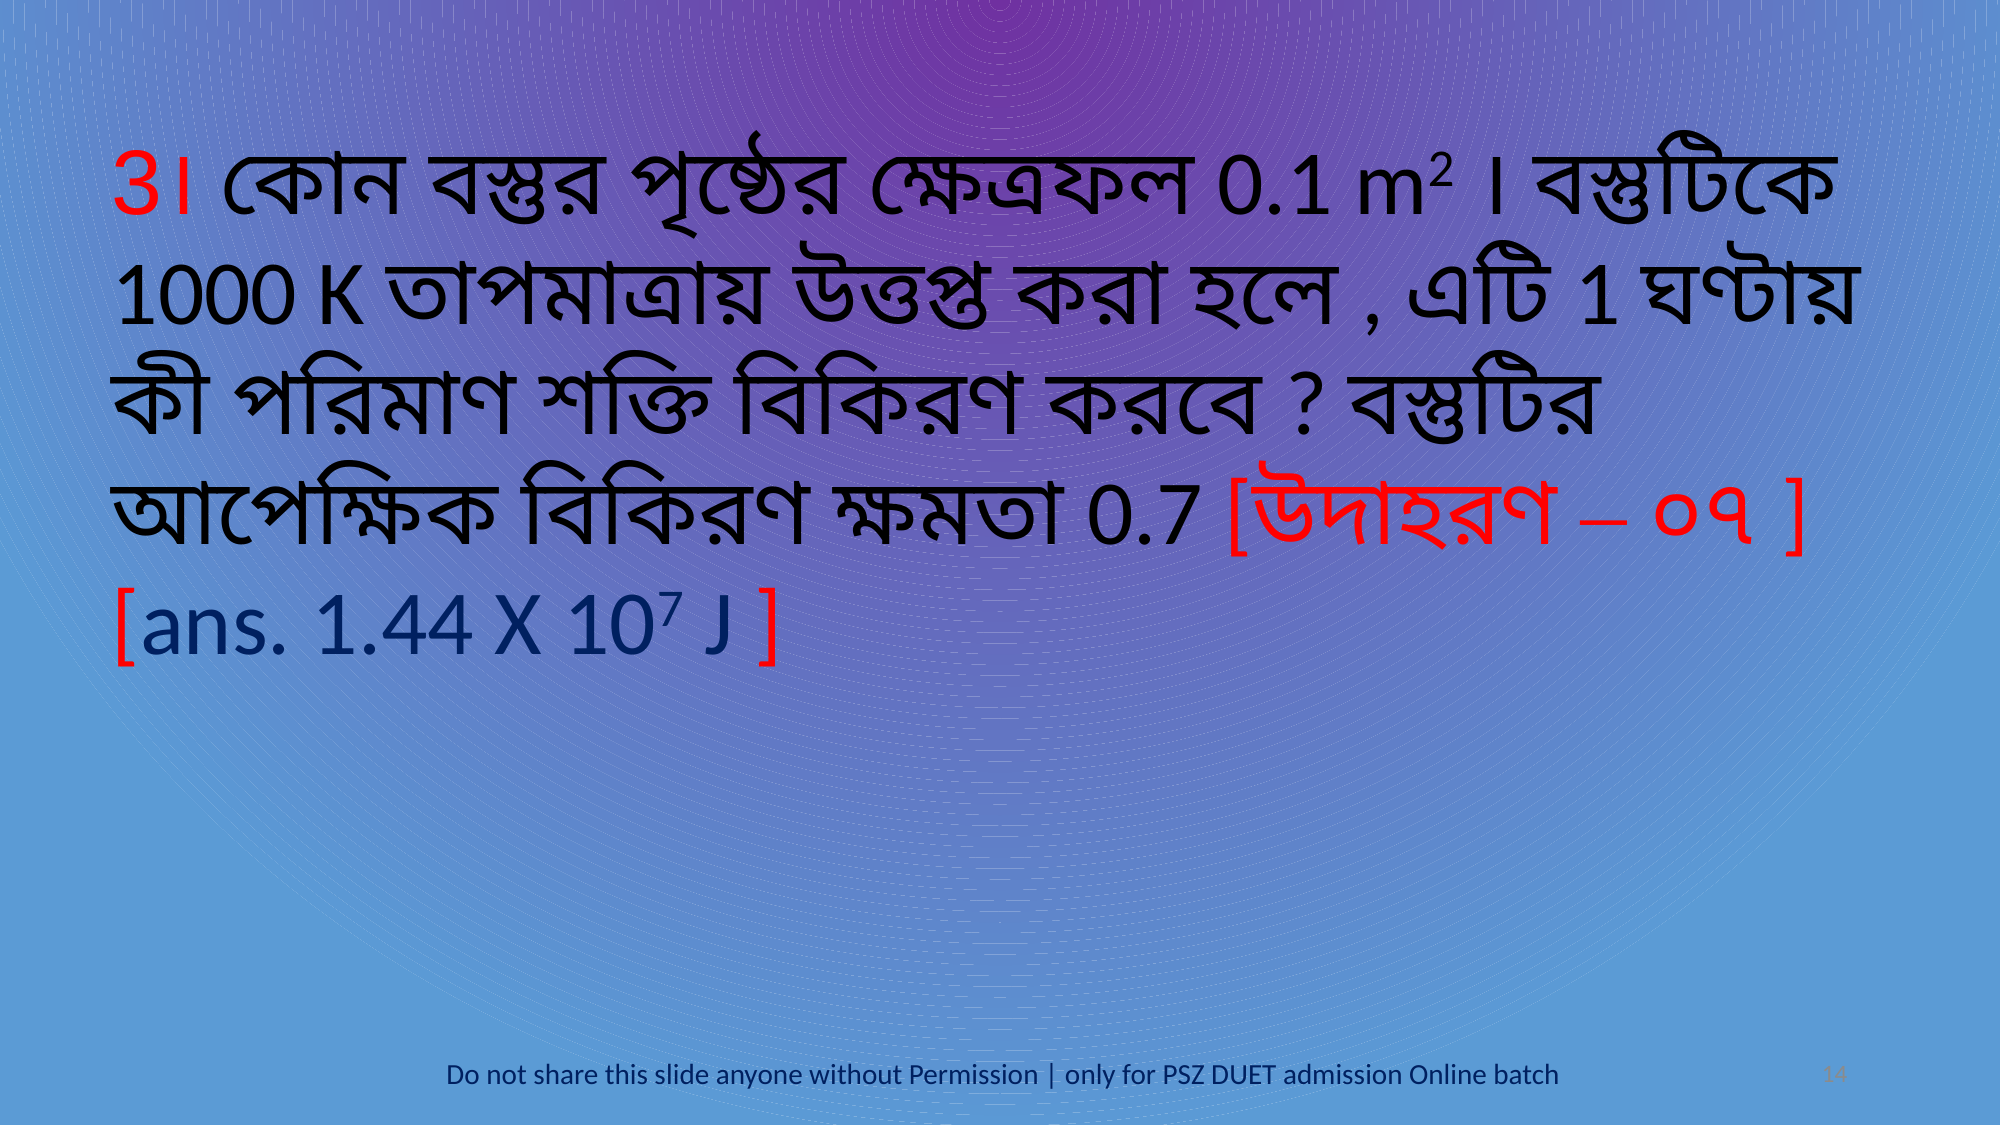

3। কোন বস্তুর পৃষ্ঠের ক্ষেত্রফল 0.1 m2 । বস্তুটিকে 1000 K তাপমাত্রায় উত্তপ্ত করা হলে , এটি 1 ঘণ্টায় কী পরিমাণ শক্তি বিকিরণ করবে ? বস্তুটির আপেক্ষিক বিকিরণ ক্ষমতা 0.7 [উদাহরণ – ০৭ ]
[ans. 1.44 X 107 J ]

Do not share this slide anyone without Permission | only for PSZ DUET admission Online batch
14